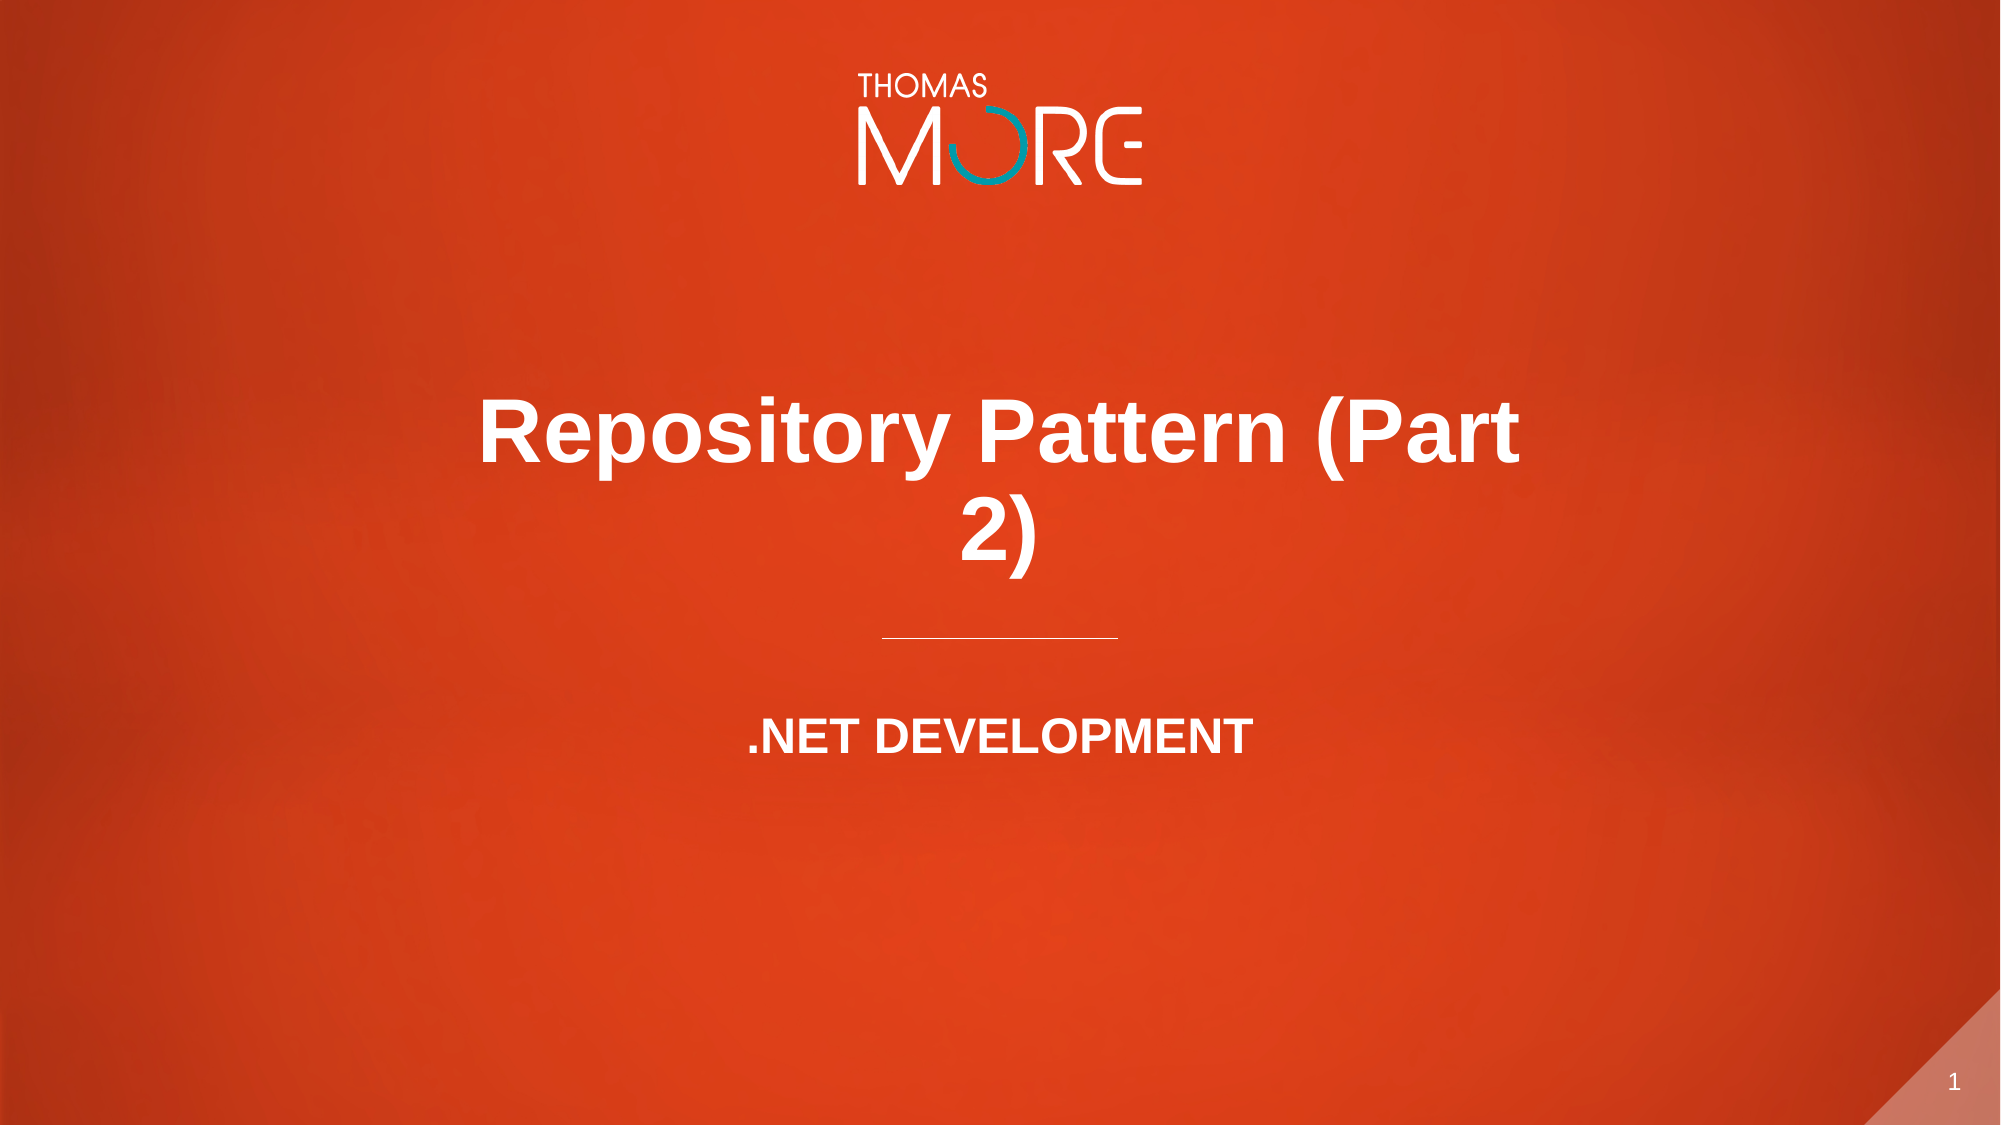

# Repository Pattern (Part 2)
.NET Development
1